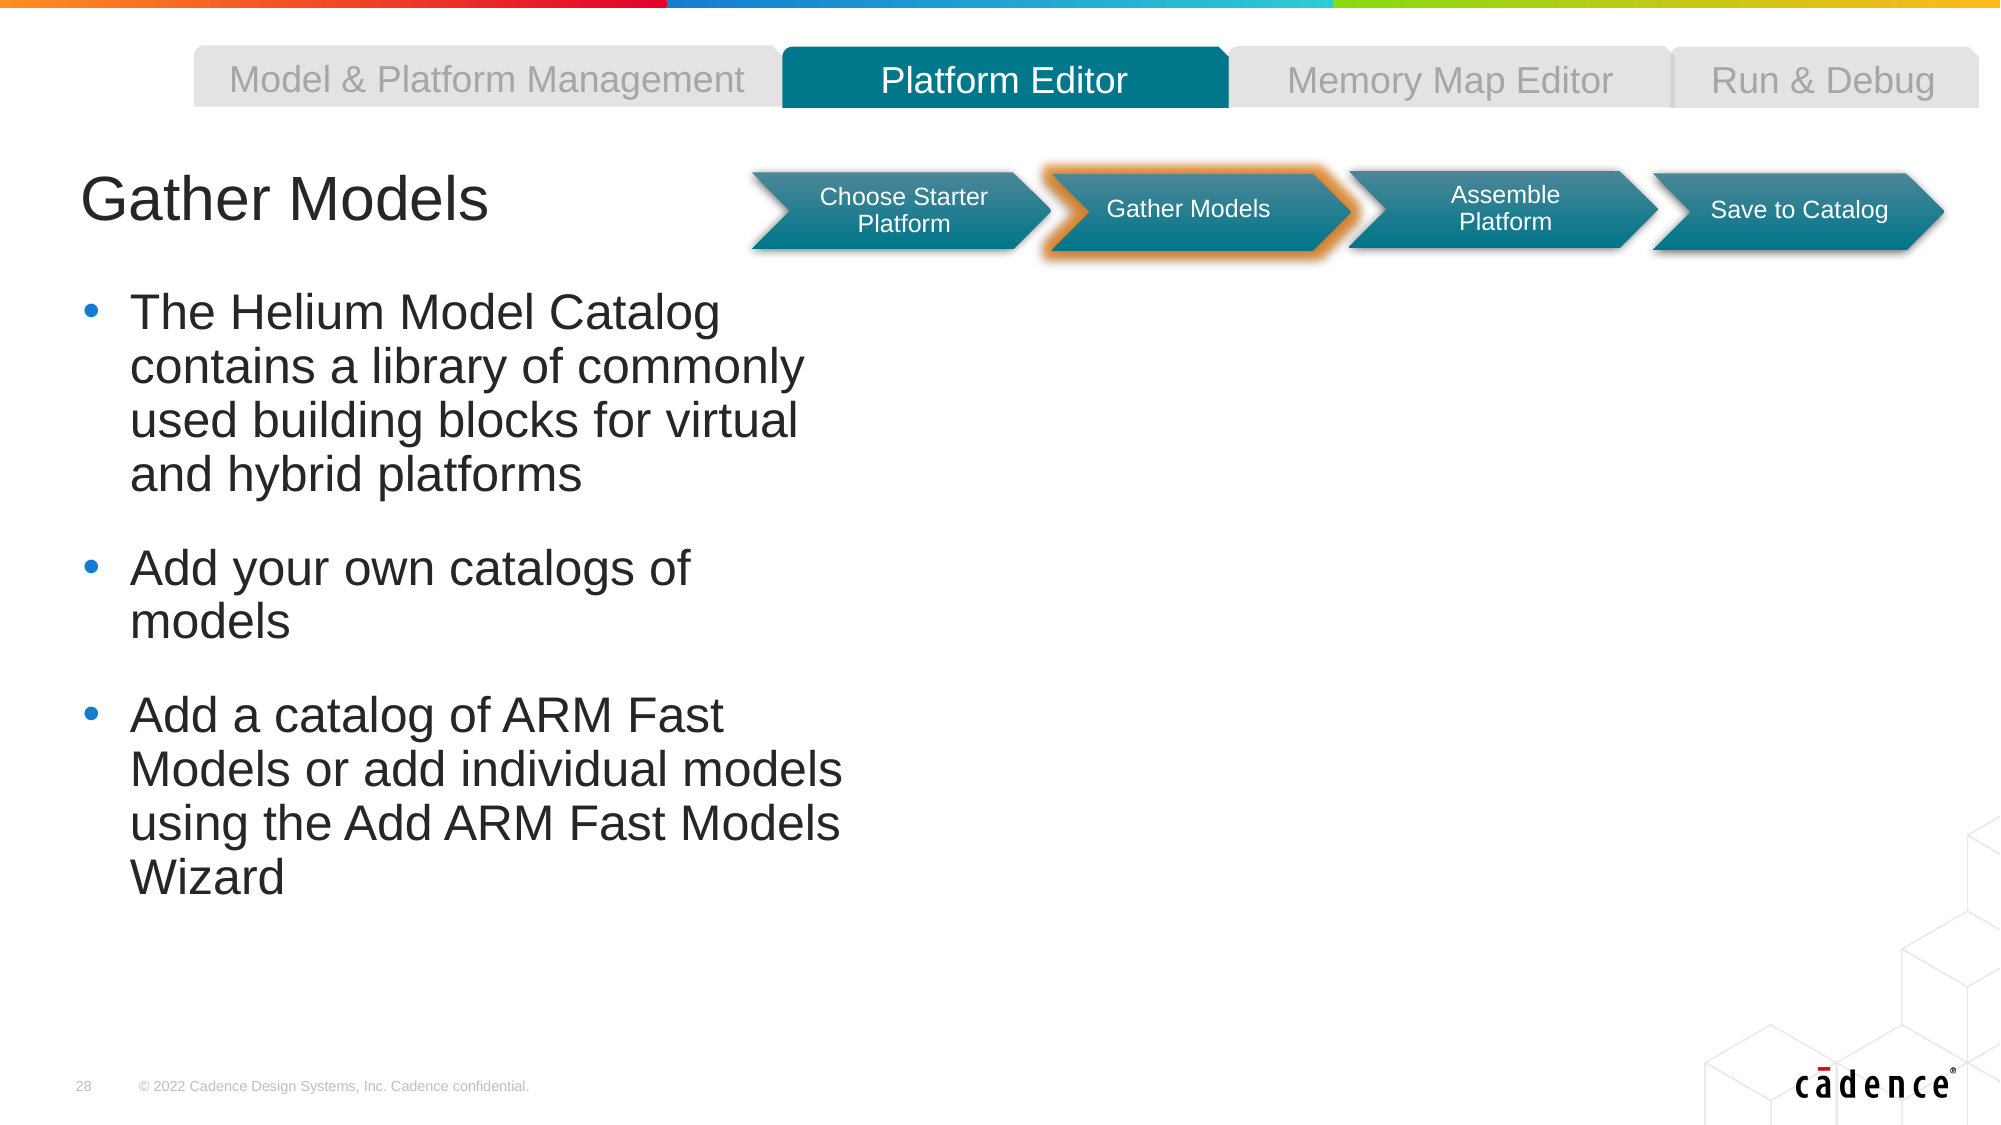

Model & Platform Management
Memory Map Editor
Platform Editor
Run & Debug
# Gather Models

Assemble Platform

Gather Models

Choose Starter Platform
Save to Catalog

The Helium Model Catalog contains a library of commonly used building blocks for virtual and hybrid platforms
Add your own catalogs of models
Add a catalog of ARM Fast Models or add individual models using the Add ARM Fast Models Wizard